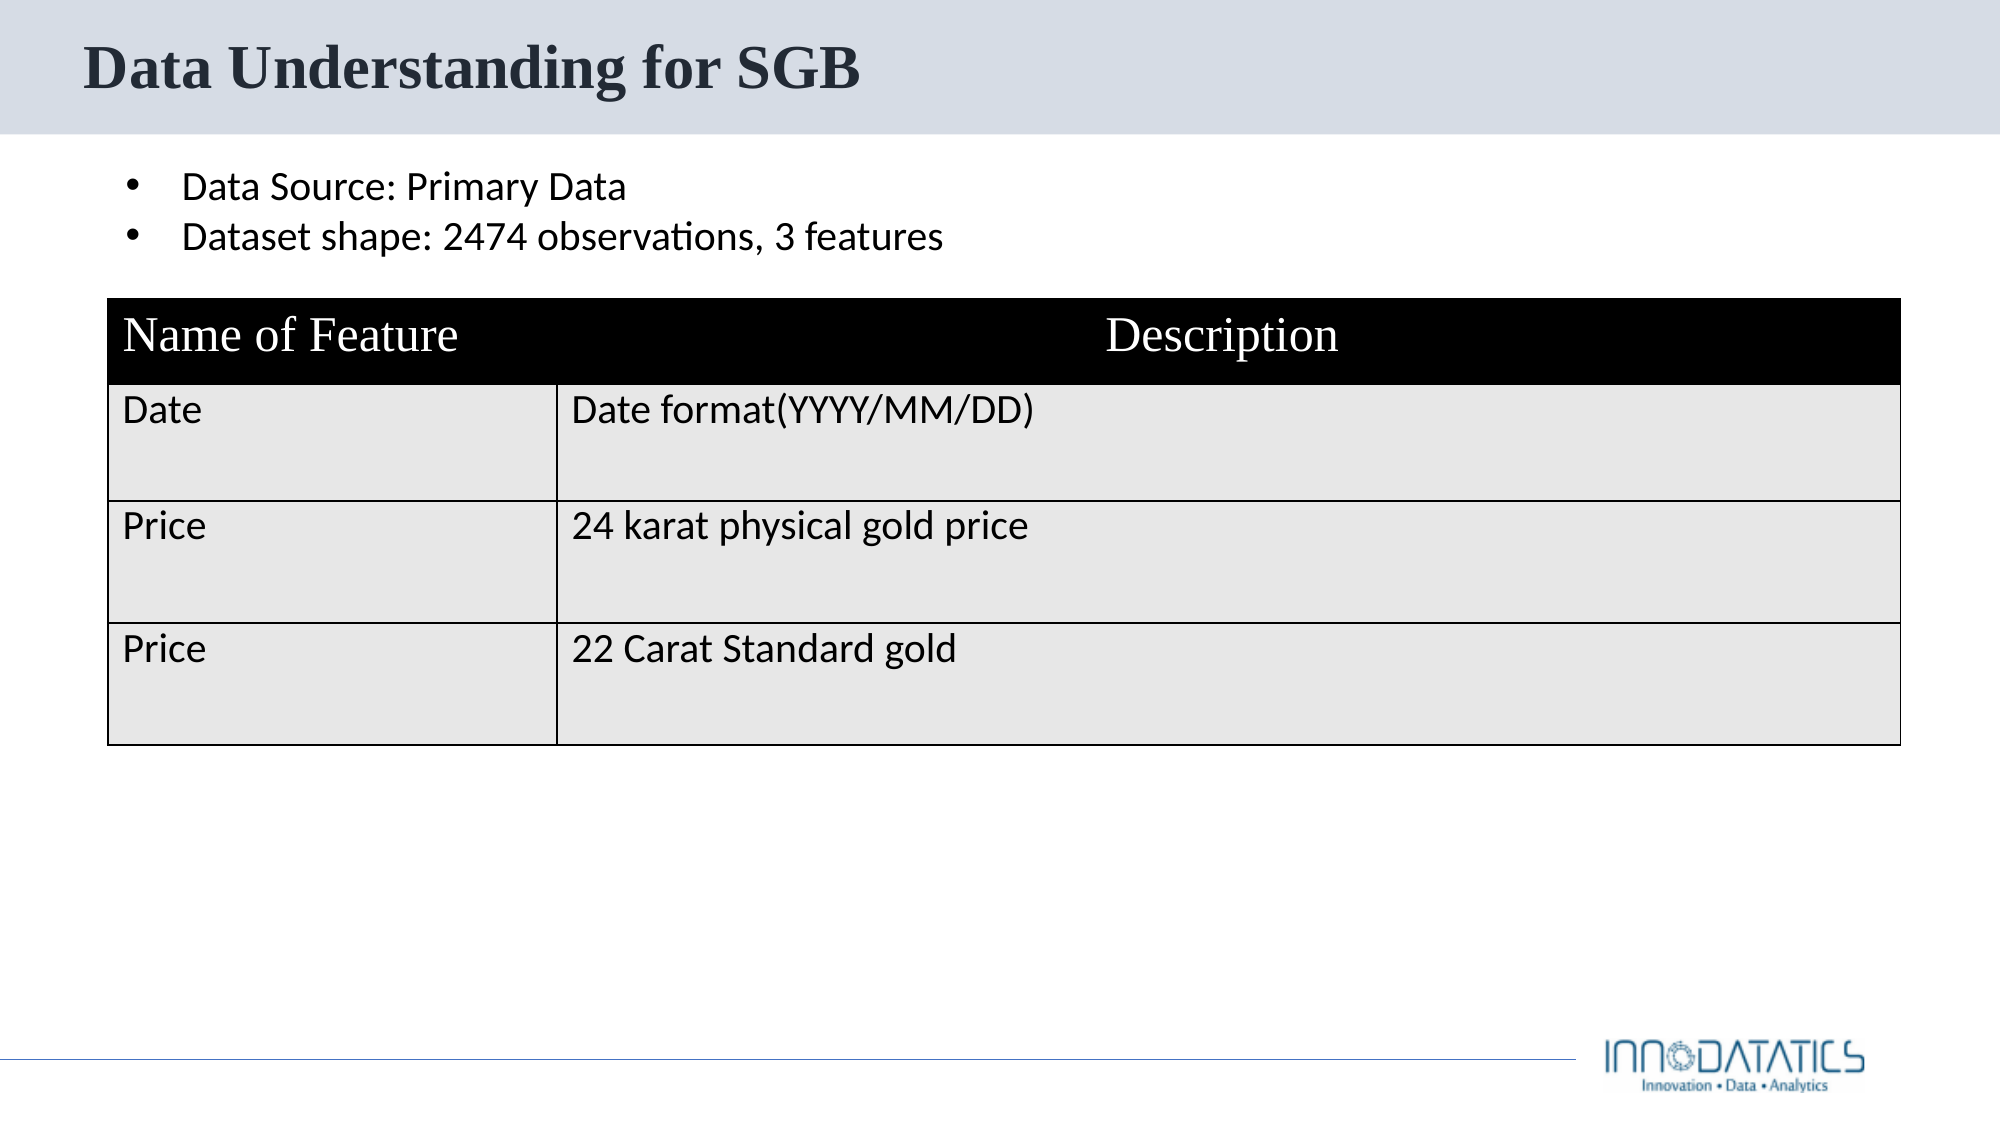

# Data Understanding for SGB
Data Source: Primary Data
Dataset shape: 2474 observations, 3 features
| Name of Feature | Description |
| --- | --- |
| Date | Date format(YYYY/MM/DD) |
| Price | 24 karat physical gold price |
| Price | 22 Carat Standard gold |